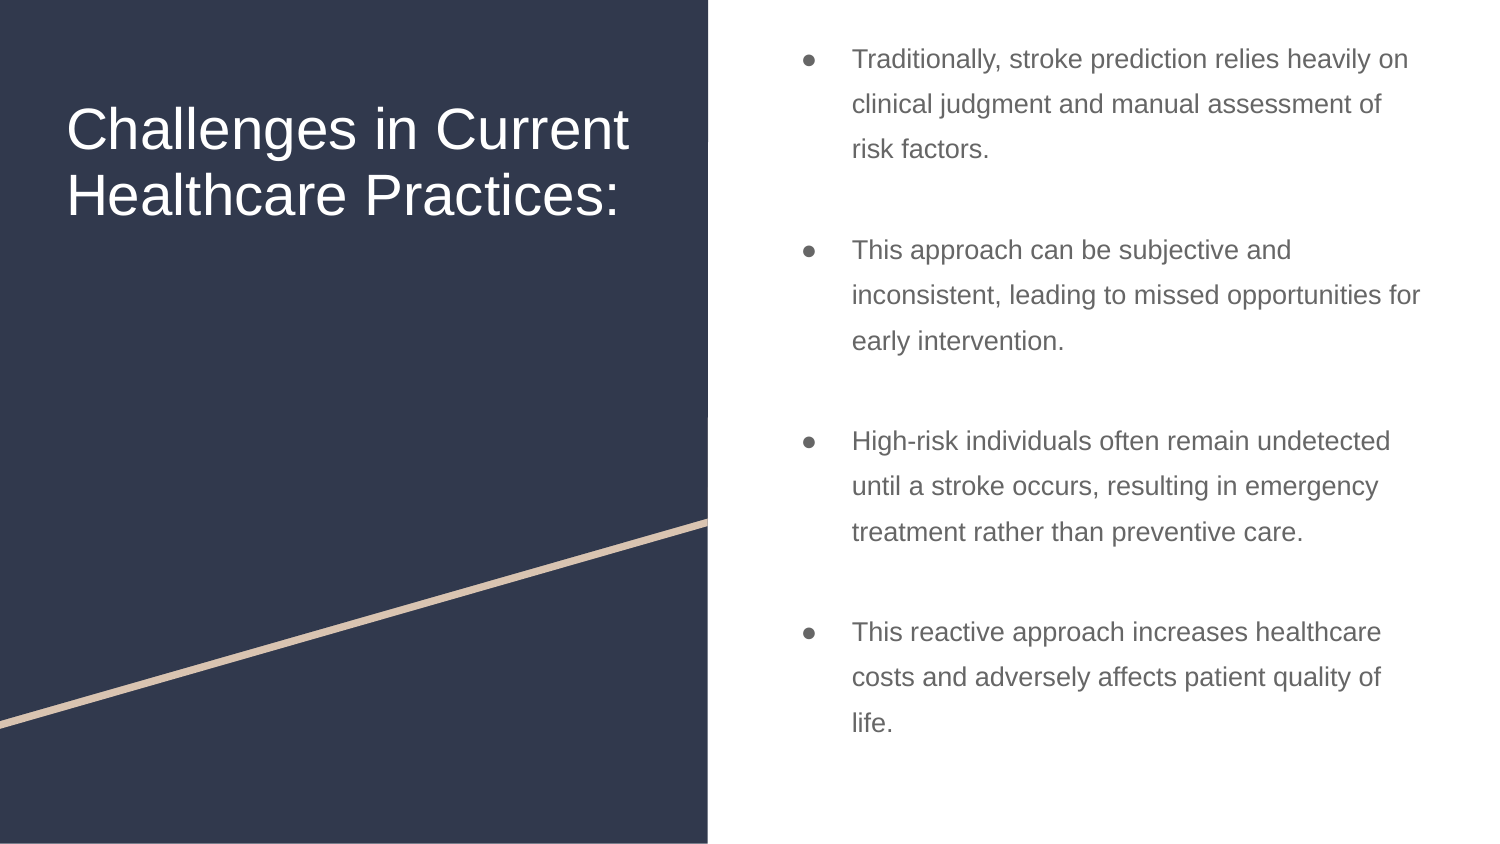

Traditionally, stroke prediction relies heavily on clinical judgment and manual assessment of risk factors.

This approach can be subjective and inconsistent, leading to missed opportunities for early intervention.

High-risk individuals often remain undetected until a stroke occurs, resulting in emergency treatment rather than preventive care.

This reactive approach increases healthcare costs and adversely affects patient quality of life.

# Challenges in Current Healthcare Practices: